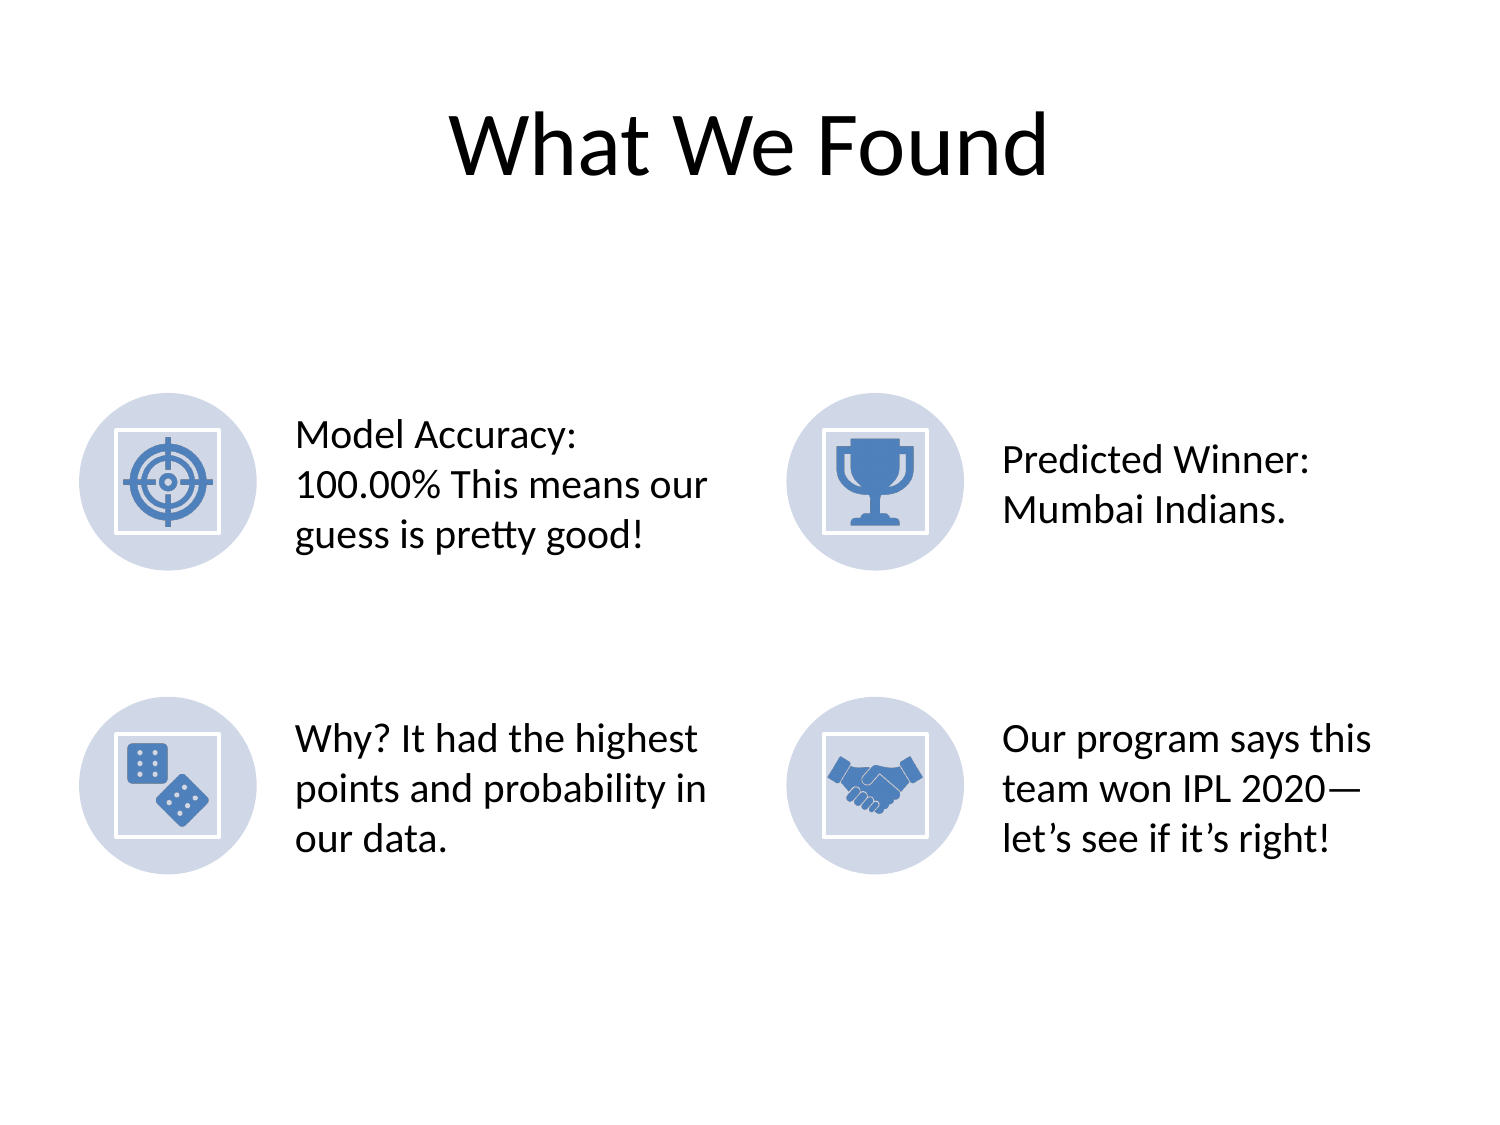

# What We Found
Model Accuracy: 100.00% This means our guess is pretty good!
Predicted Winner: Mumbai Indians.
Why? It had the highest points and probability in our data.
Our program says this team won IPL 2020—let’s see if it’s right!